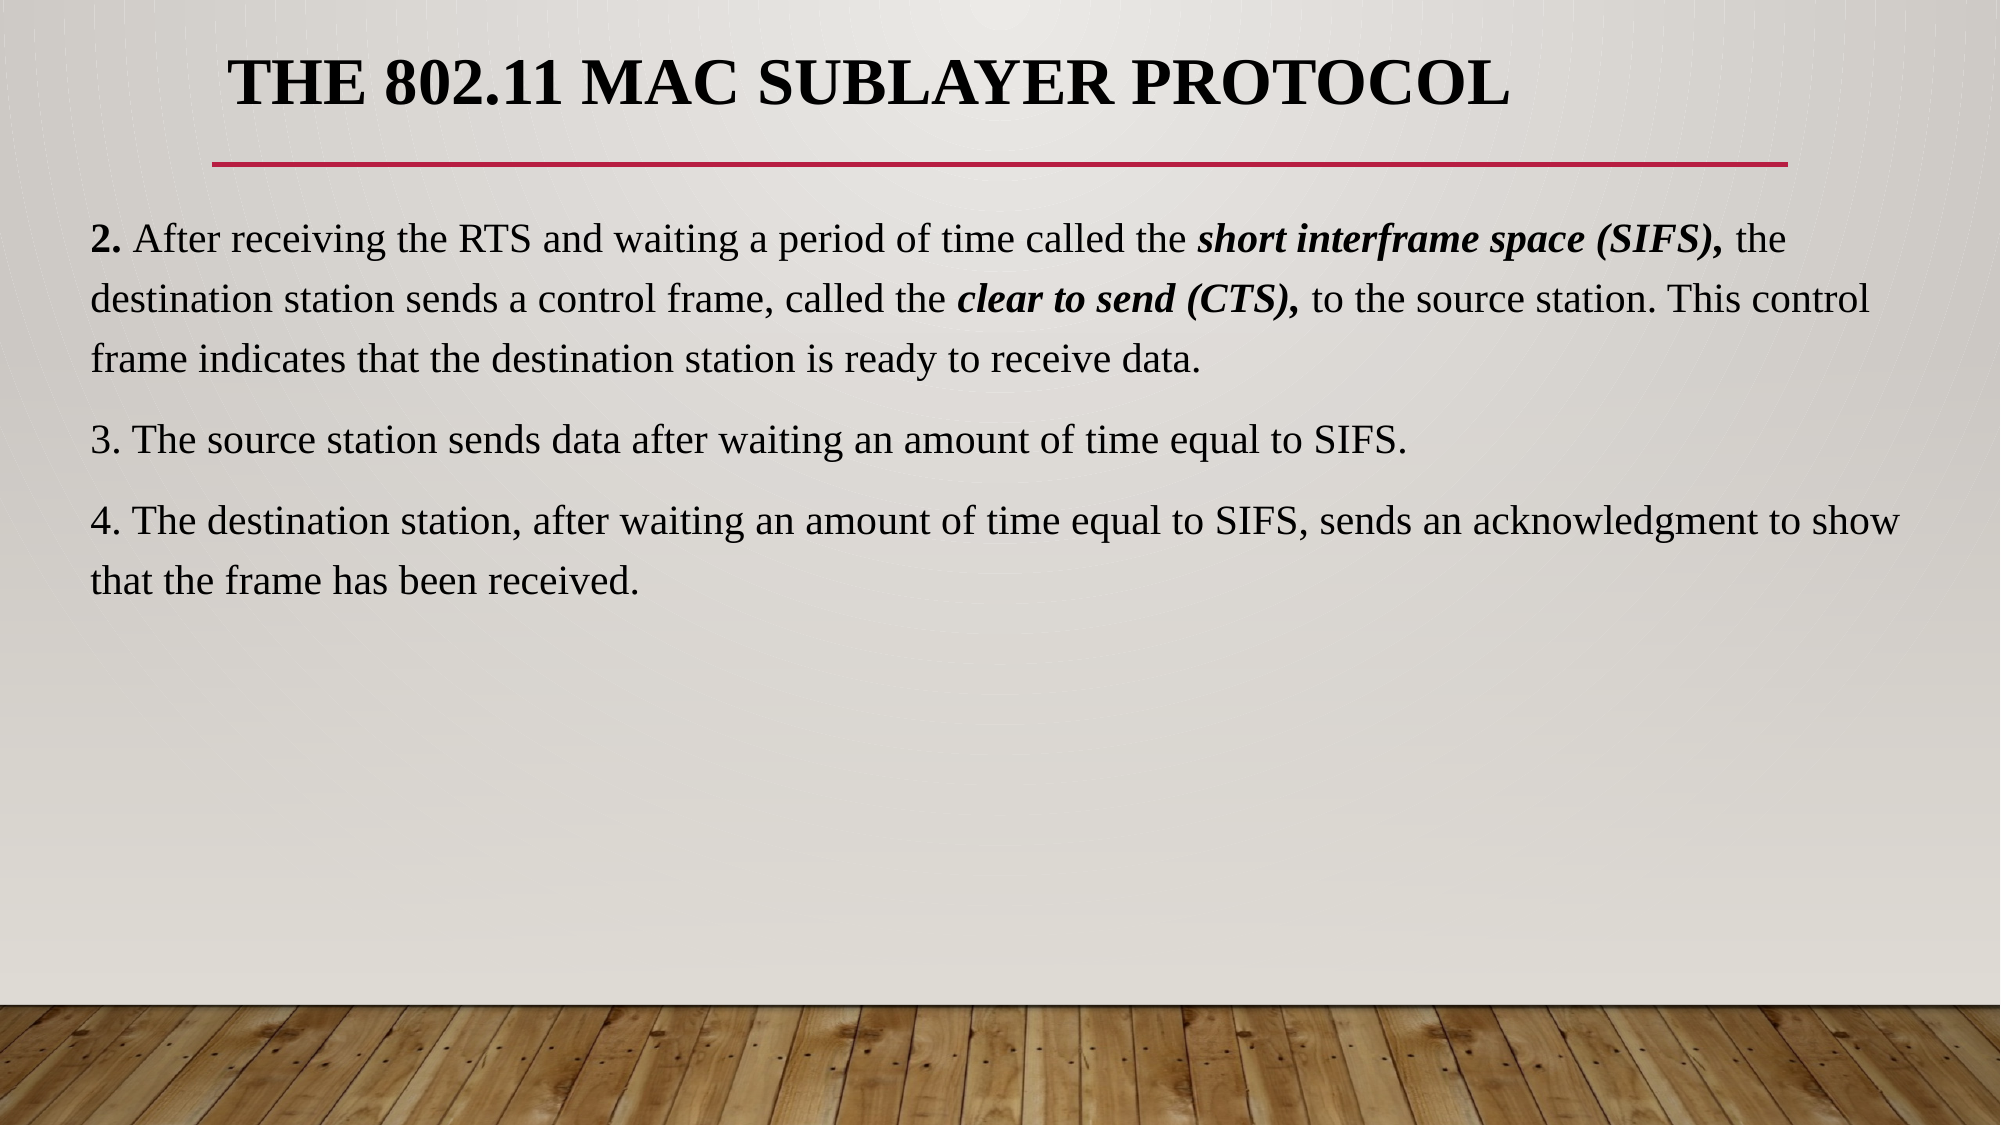

# THE 802.11 MAC SUBLAYER PROTOCOL
2. After receiving the RTS and waiting a period of time called the short interframe space (SIFS), the destination station sends a control frame, called the clear to send (CTS), to the source station. This control frame indicates that the destination station is ready to receive data.
3. The source station sends data after waiting an amount of time equal to SIFS.
4. The destination station, after waiting an amount of time equal to SIFS, sends an acknowledgment to show that the frame has been received.